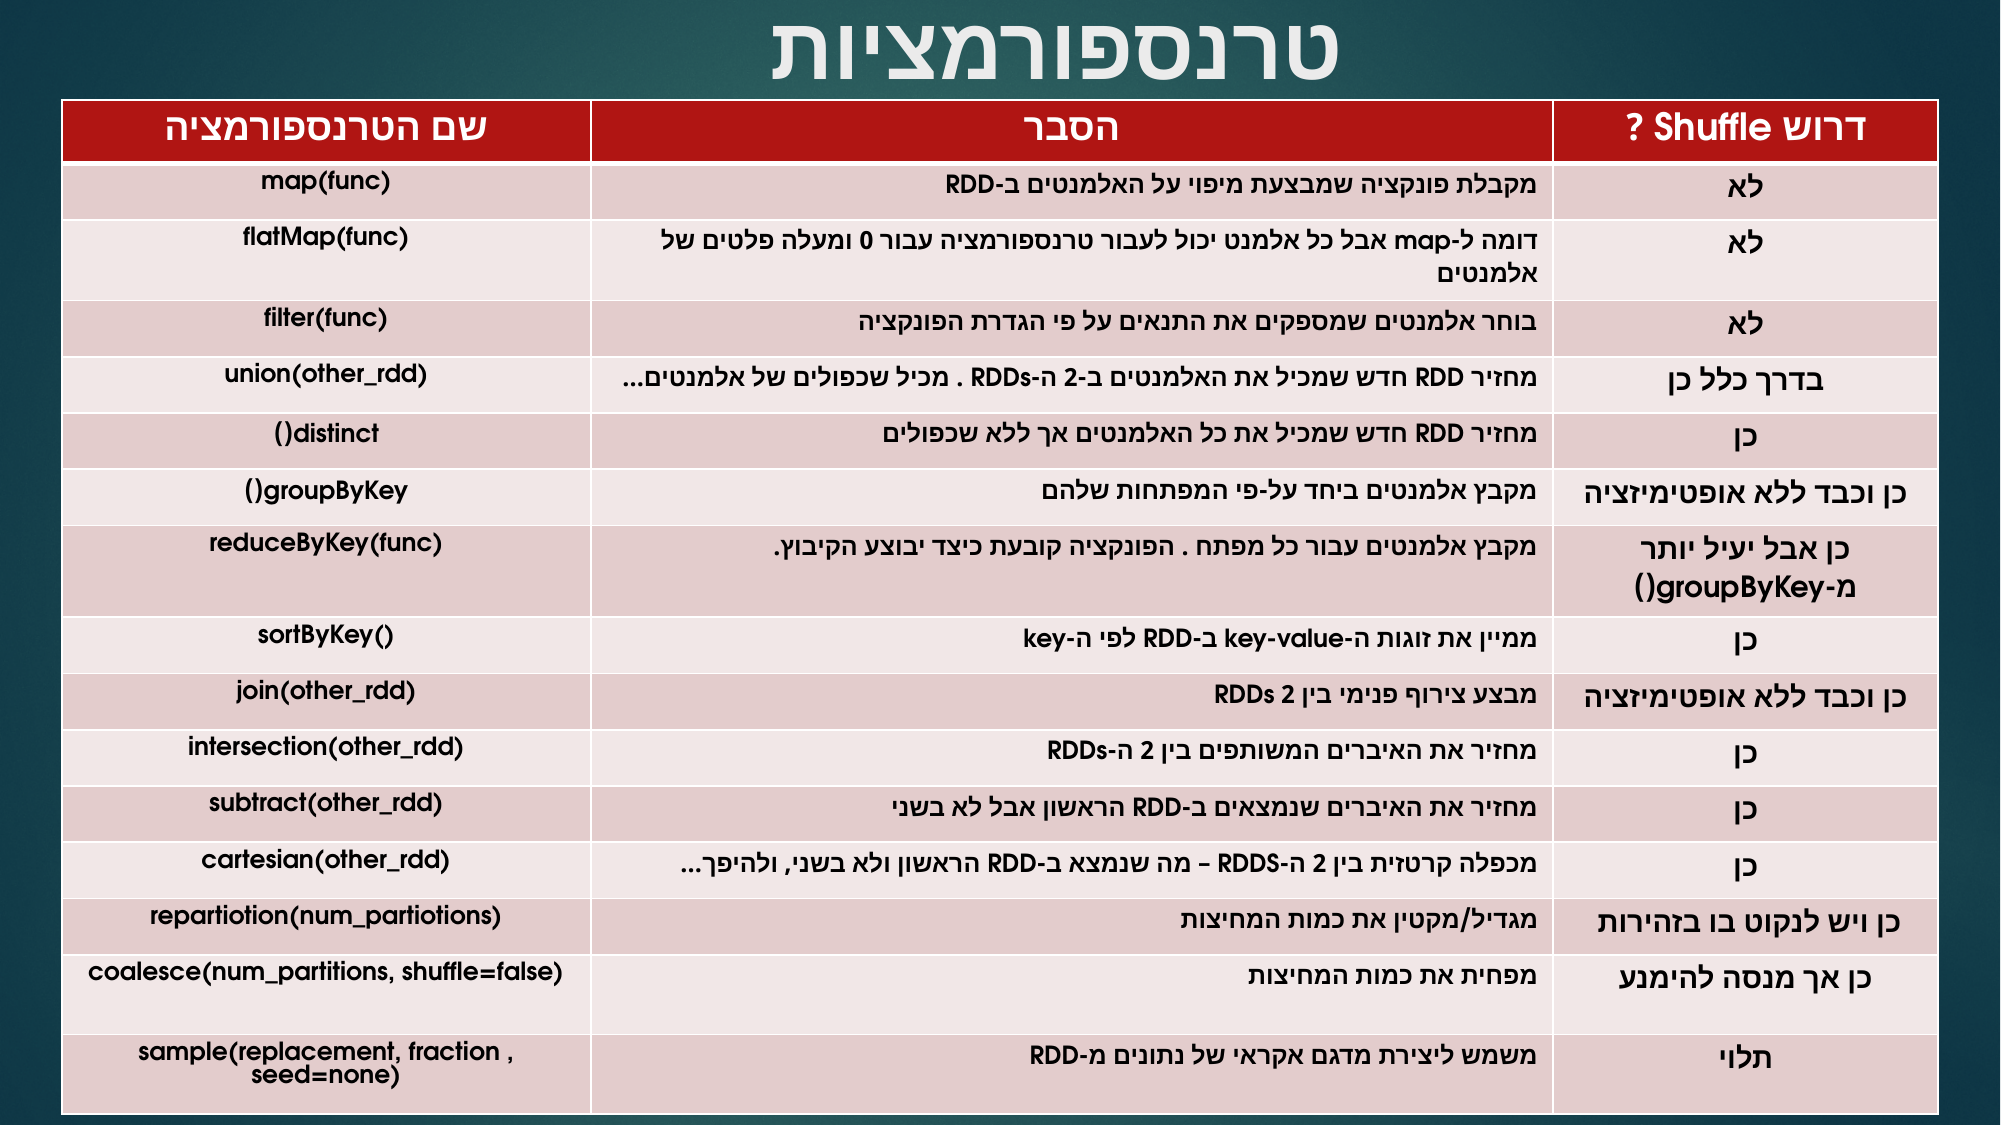

# טרנספורמציות
| שם הטרנספורמציה | הסבר | דרוש Shuffle ? |
| --- | --- | --- |
| map(func) | מקבלת פונקציה שמבצעת מיפוי על האלמנטים ב-RDD | לא |
| flatMap(func) | דומה ל-map אבל כל אלמנט יכול לעבור טרנספורמציה עבור 0 ומעלה פלטים של אלמנטים | לא |
| filter(func) | בוחר אלמנטים שמספקים את התנאים על פי הגדרת הפונקציה | לא |
| union(other\_rdd) | מחזיר RDD חדש שמכיל את האלמנטים ב-2 ה-RDDs . מכיל שכפולים של אלמנטים... | בדרך כלל כן |
| distinct() | מחזיר RDD חדש שמכיל את כל האלמנטים אך ללא שכפולים | כן |
| groupByKey() | מקבץ אלמנטים ביחד על-פי המפתחות שלהם | כן וכבד ללא אופטימיזציה |
| reduceByKey(func) | מקבץ אלמנטים עבור כל מפתח . הפונקציה קובעת כיצד יבוצע הקיבוץ. | כן אבל יעיל יותר מ-groupByKey() |
| sortByKey() | ממיין את זוגות ה-key-value ב-RDD לפי ה-key | כן |
| join(other\_rdd) | מבצע צירוף פנימי בין 2 RDDs | כן וכבד ללא אופטימיזציה |
| intersection(other\_rdd) | מחזיר את האיברים המשותפים בין 2 ה-RDDs | כן |
| subtract(other\_rdd) | מחזיר את האיברים שנמצאים ב-RDD הראשון אבל לא בשני | כן |
| cartesian(other\_rdd) | מכפלה קרטזית בין 2 ה-RDDS – מה שנמצא ב-RDD הראשון ולא בשני, ולהיפך... | כן |
| repartiotion(num\_partiotions) | מגדיל/מקטין את כמות המחיצות | כן ויש לנקוט בו בזהירות |
| coalesce(num\_partitions, shuffle=false) | מפחית את כמות המחיצות | כן אך מנסה להימנע |
| sample(replacement, fraction , seed=none) | משמש ליצירת מדגם אקראי של נתונים מ-RDD | תלוי |